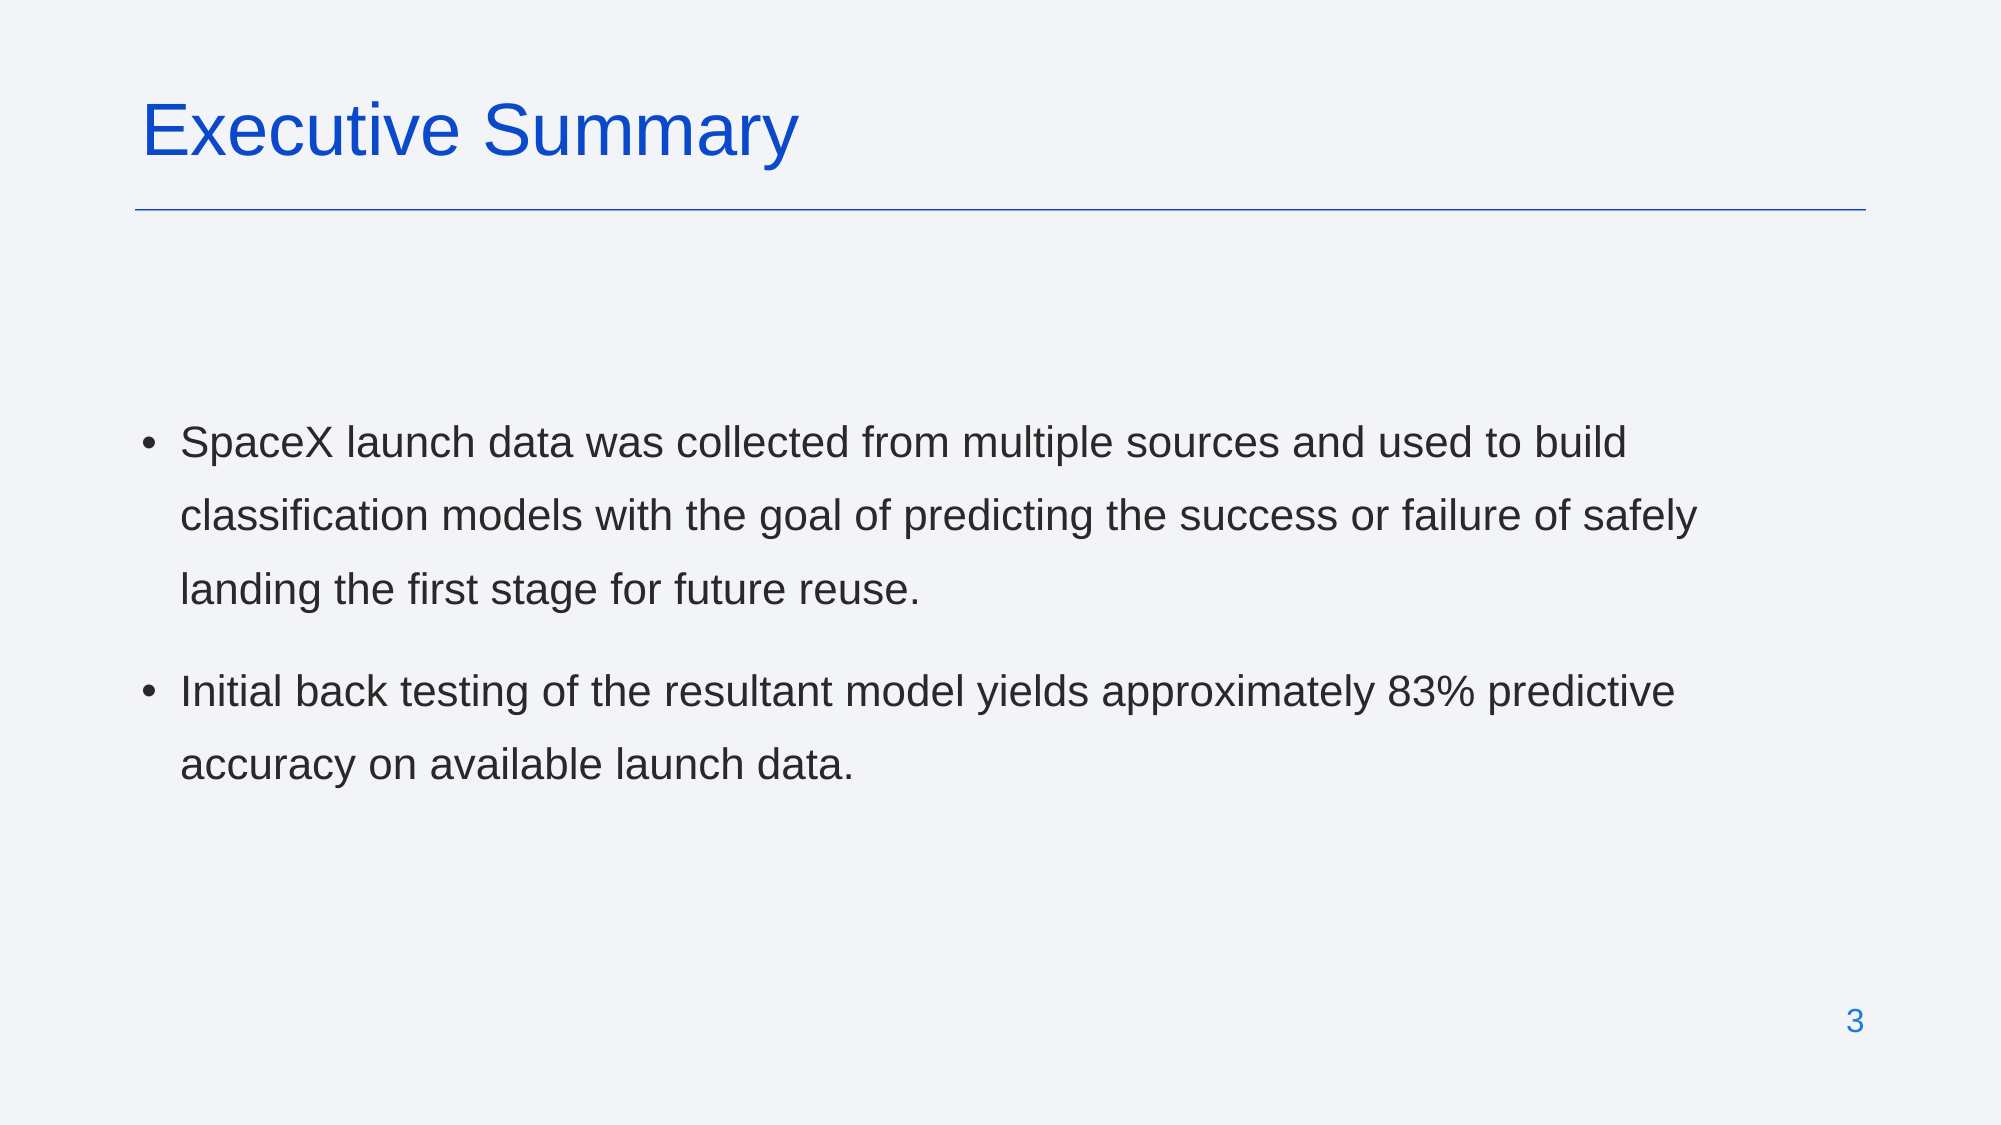

Executive Summary
SpaceX launch data was collected from multiple sources and used to build classification models with the goal of predicting the success or failure of safely landing the first stage for future reuse.
Initial back testing of the resultant model yields approximately 83% predictive accuracy on available launch data.
3